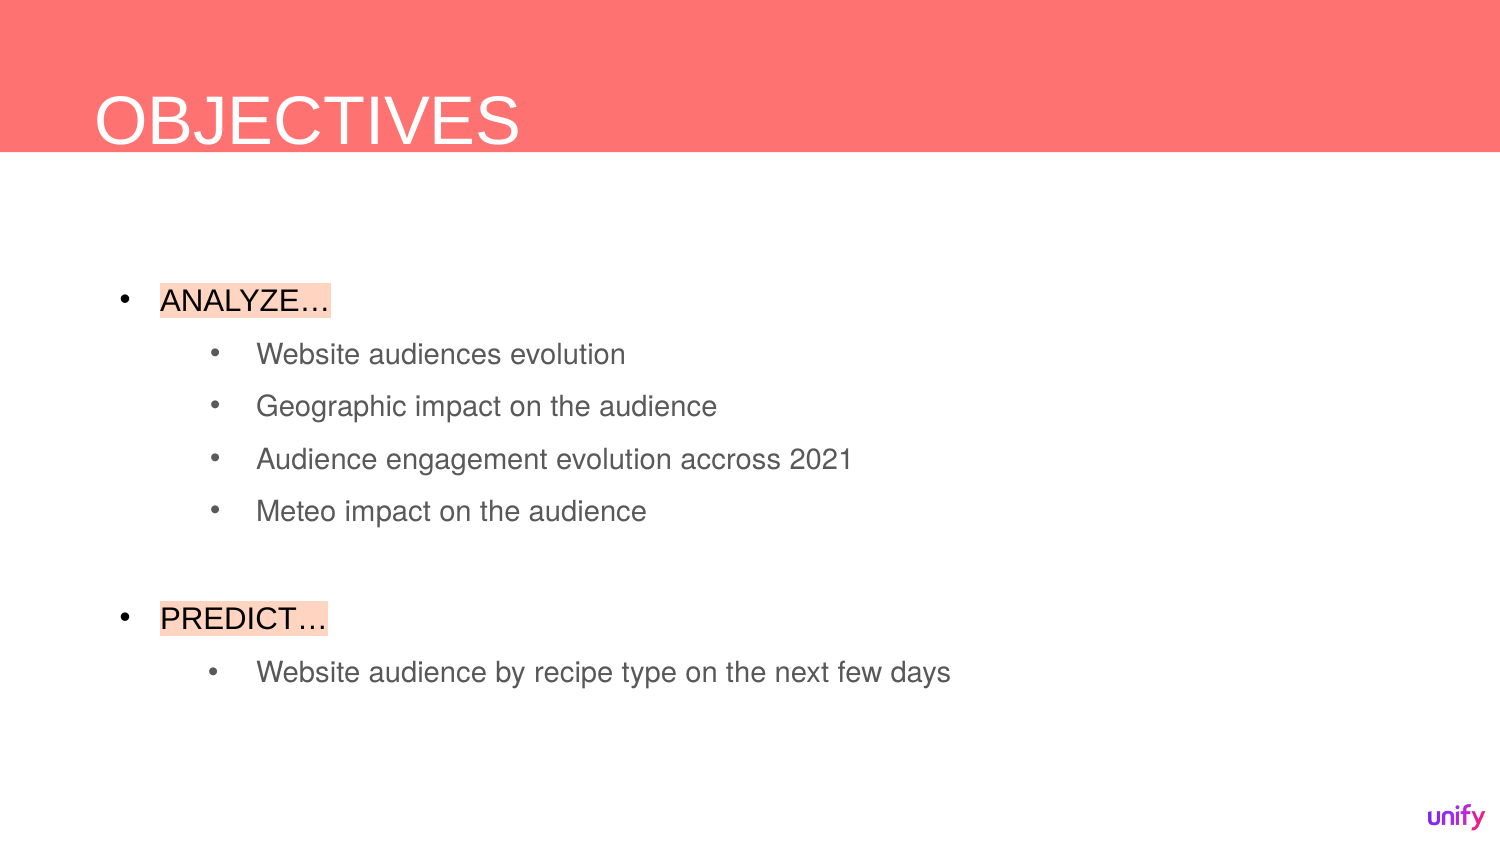

OBJECTIVES
ANALYZE…
Website audiences evolution
Geographic impact on the audience
Audience engagement evolution accross 2021
Meteo impact on the audience

PREDICT…
Website audience by recipe type on the next few days